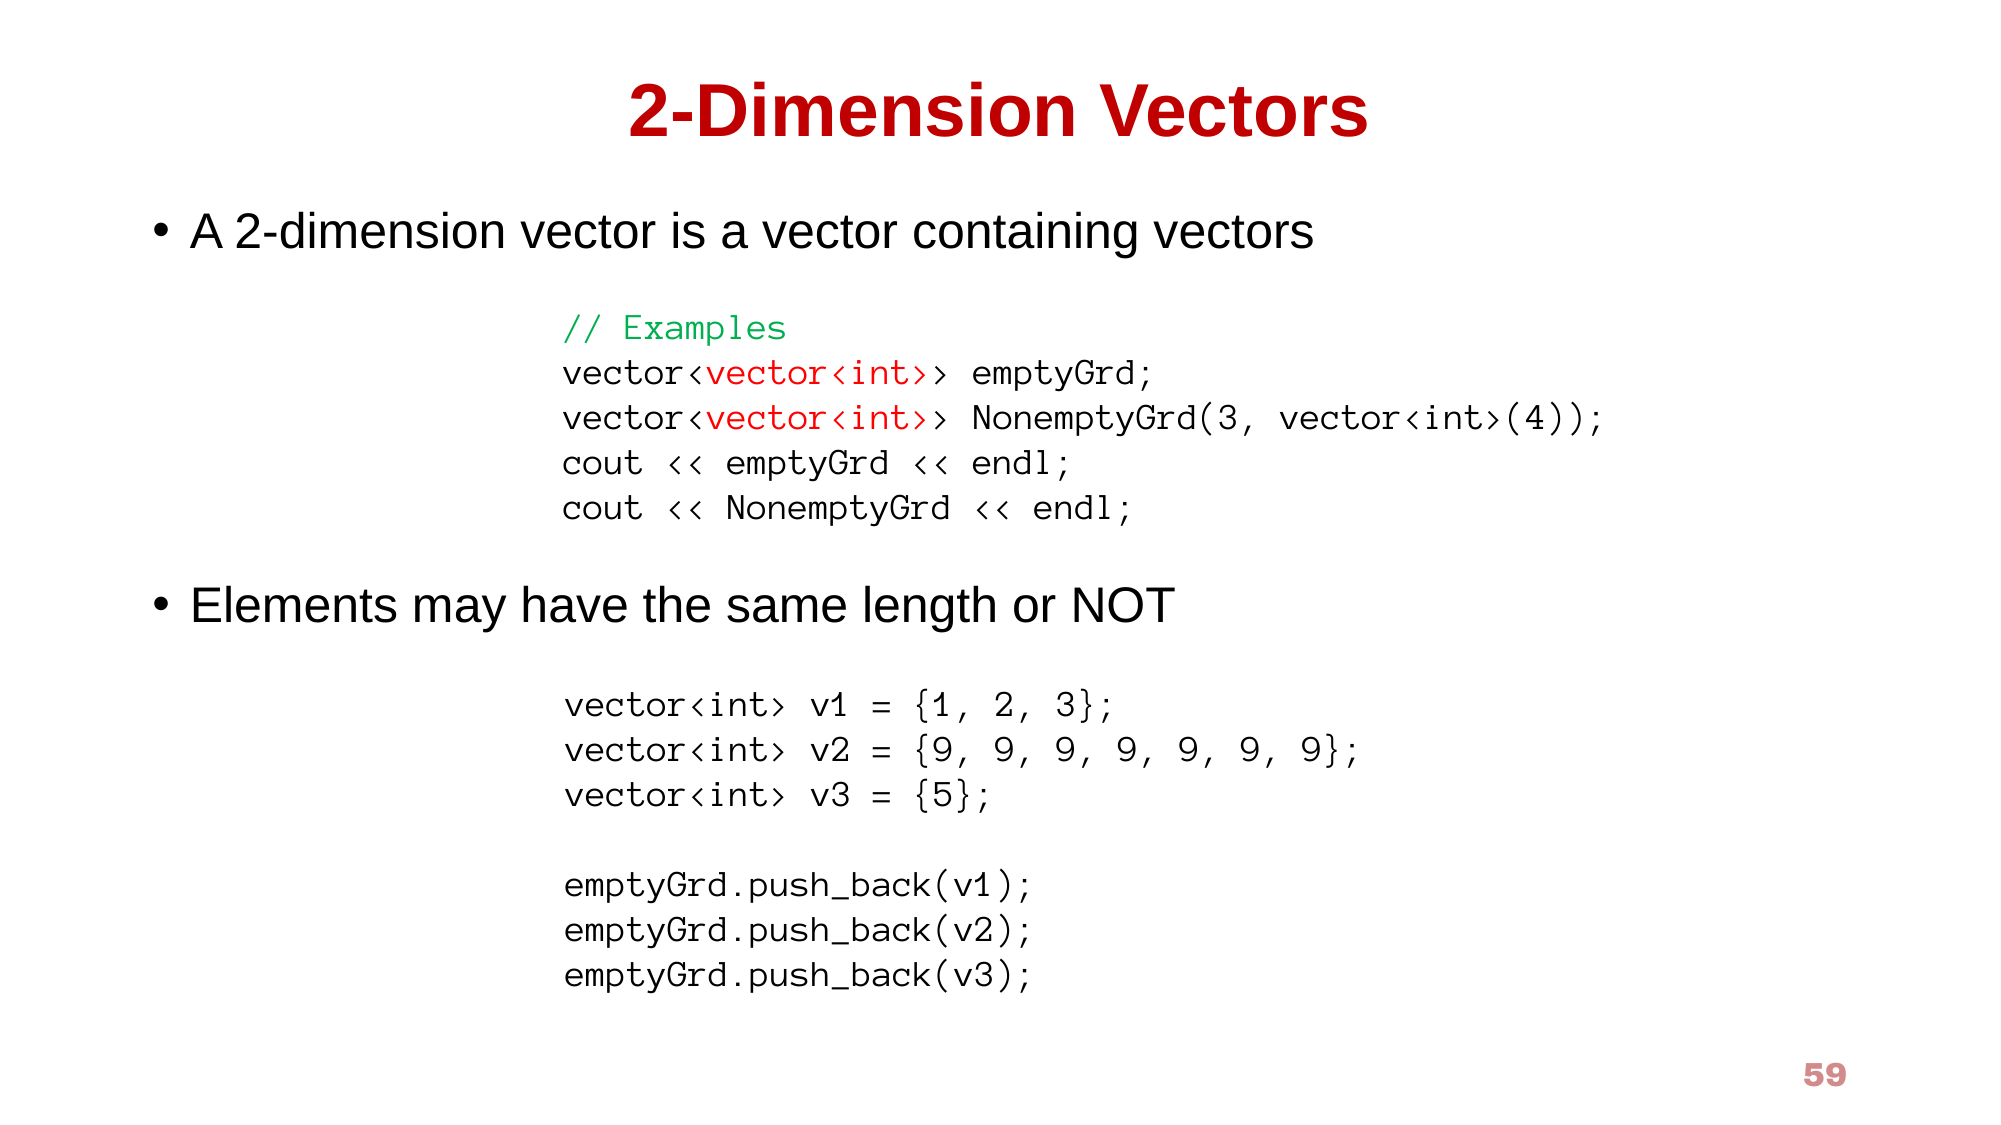

# 2-Dimension Vectors
A 2-dimension vector is a vector containing vectors

Elements may have the same length or NOT
    // Examples
    vector<vector<int>> emptyGrd;
    vector<vector<int>> NonemptyGrd(3, vector<int>(4));
    cout << emptyGrd << endl;
    cout << NonemptyGrd << endl;
vector<int> v1 = {1, 2, 3};
vector<int> v2 = {9, 9, 9, 9, 9, 9, 9};
vector<int> v3 = {5};

emptyGrd.push_back(v1);
emptyGrd.push_back(v2);
emptyGrd.push_back(v3);
59